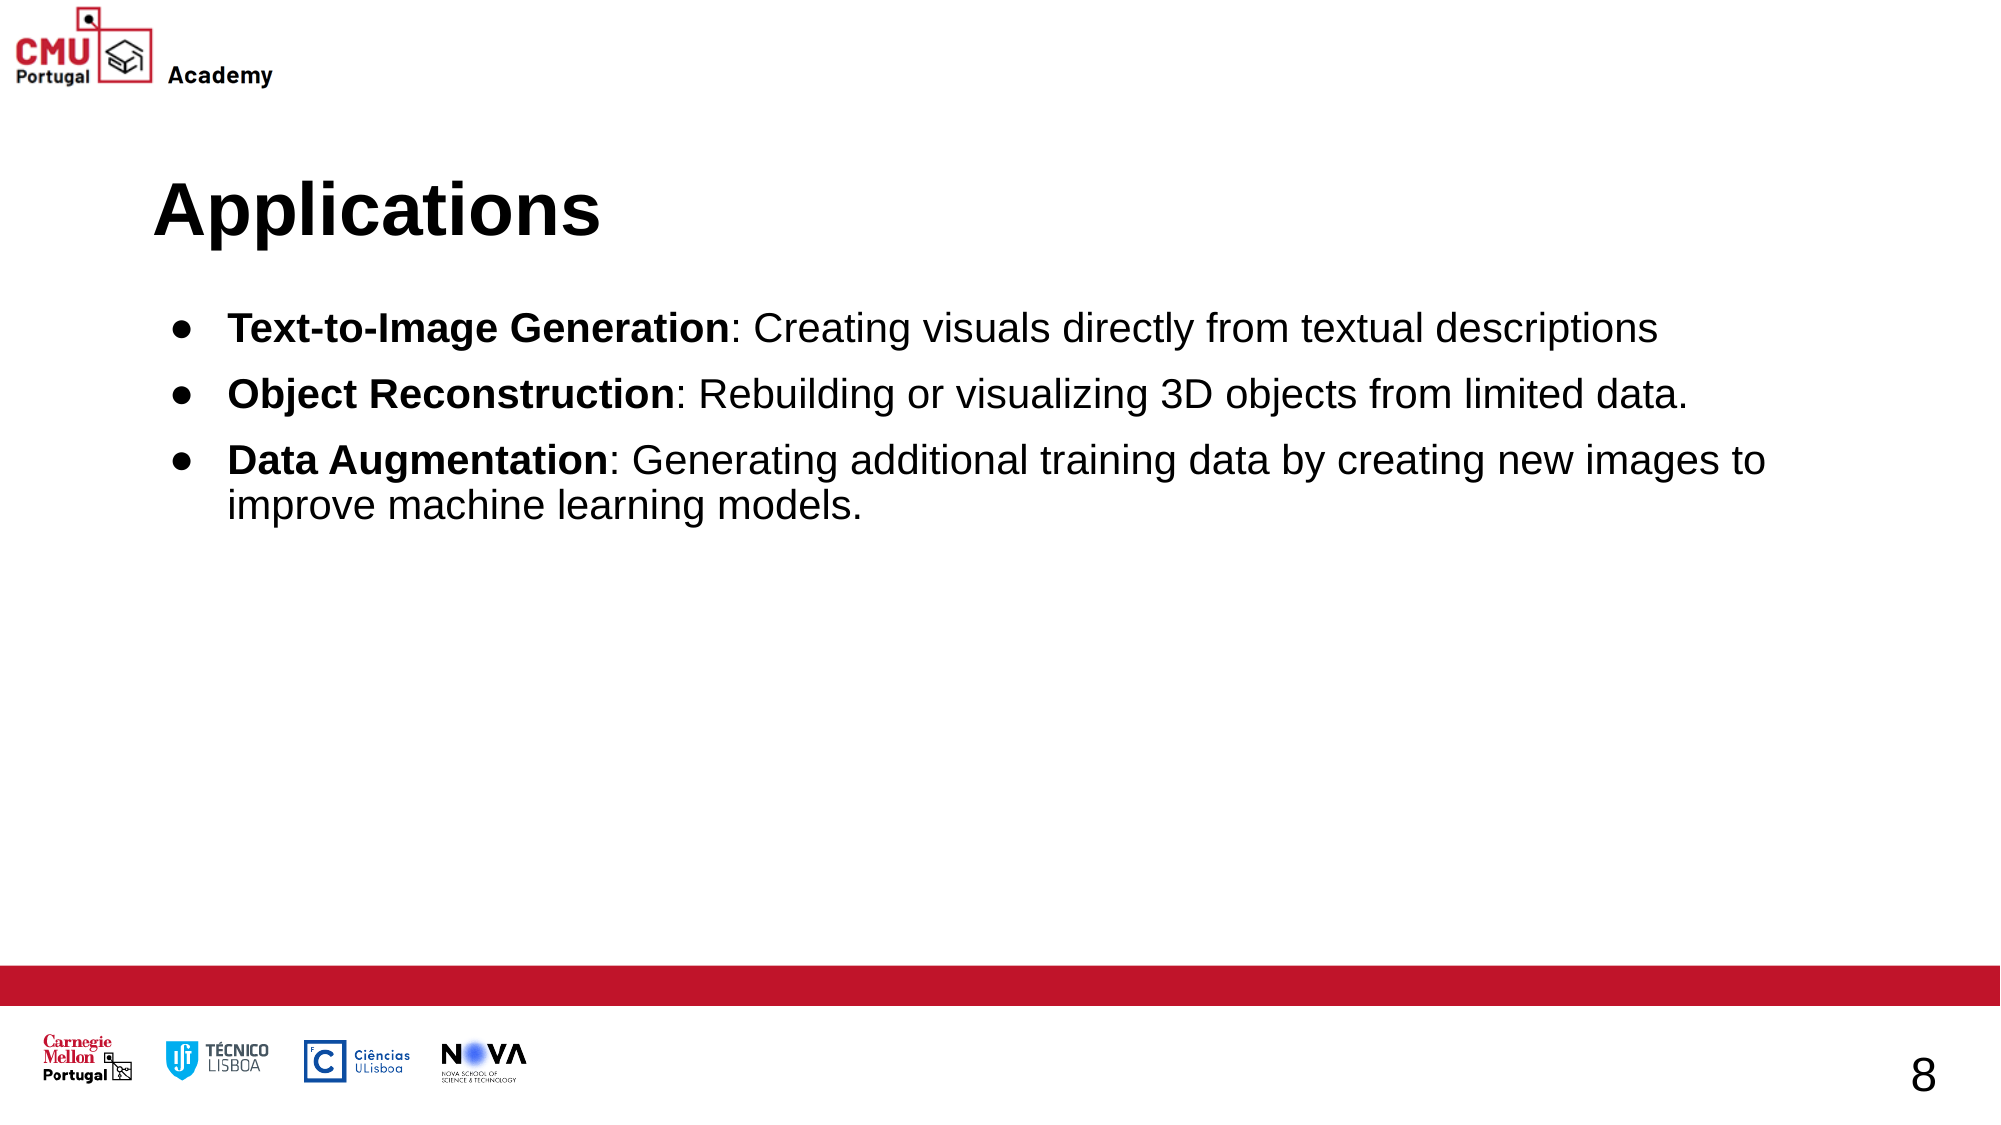

# Applications
Text-to-Image Generation: Creating visuals directly from textual descriptions
Object Reconstruction: Rebuilding or visualizing 3D objects from limited data.
Data Augmentation: Generating additional training data by creating new images to improve machine learning models.
8